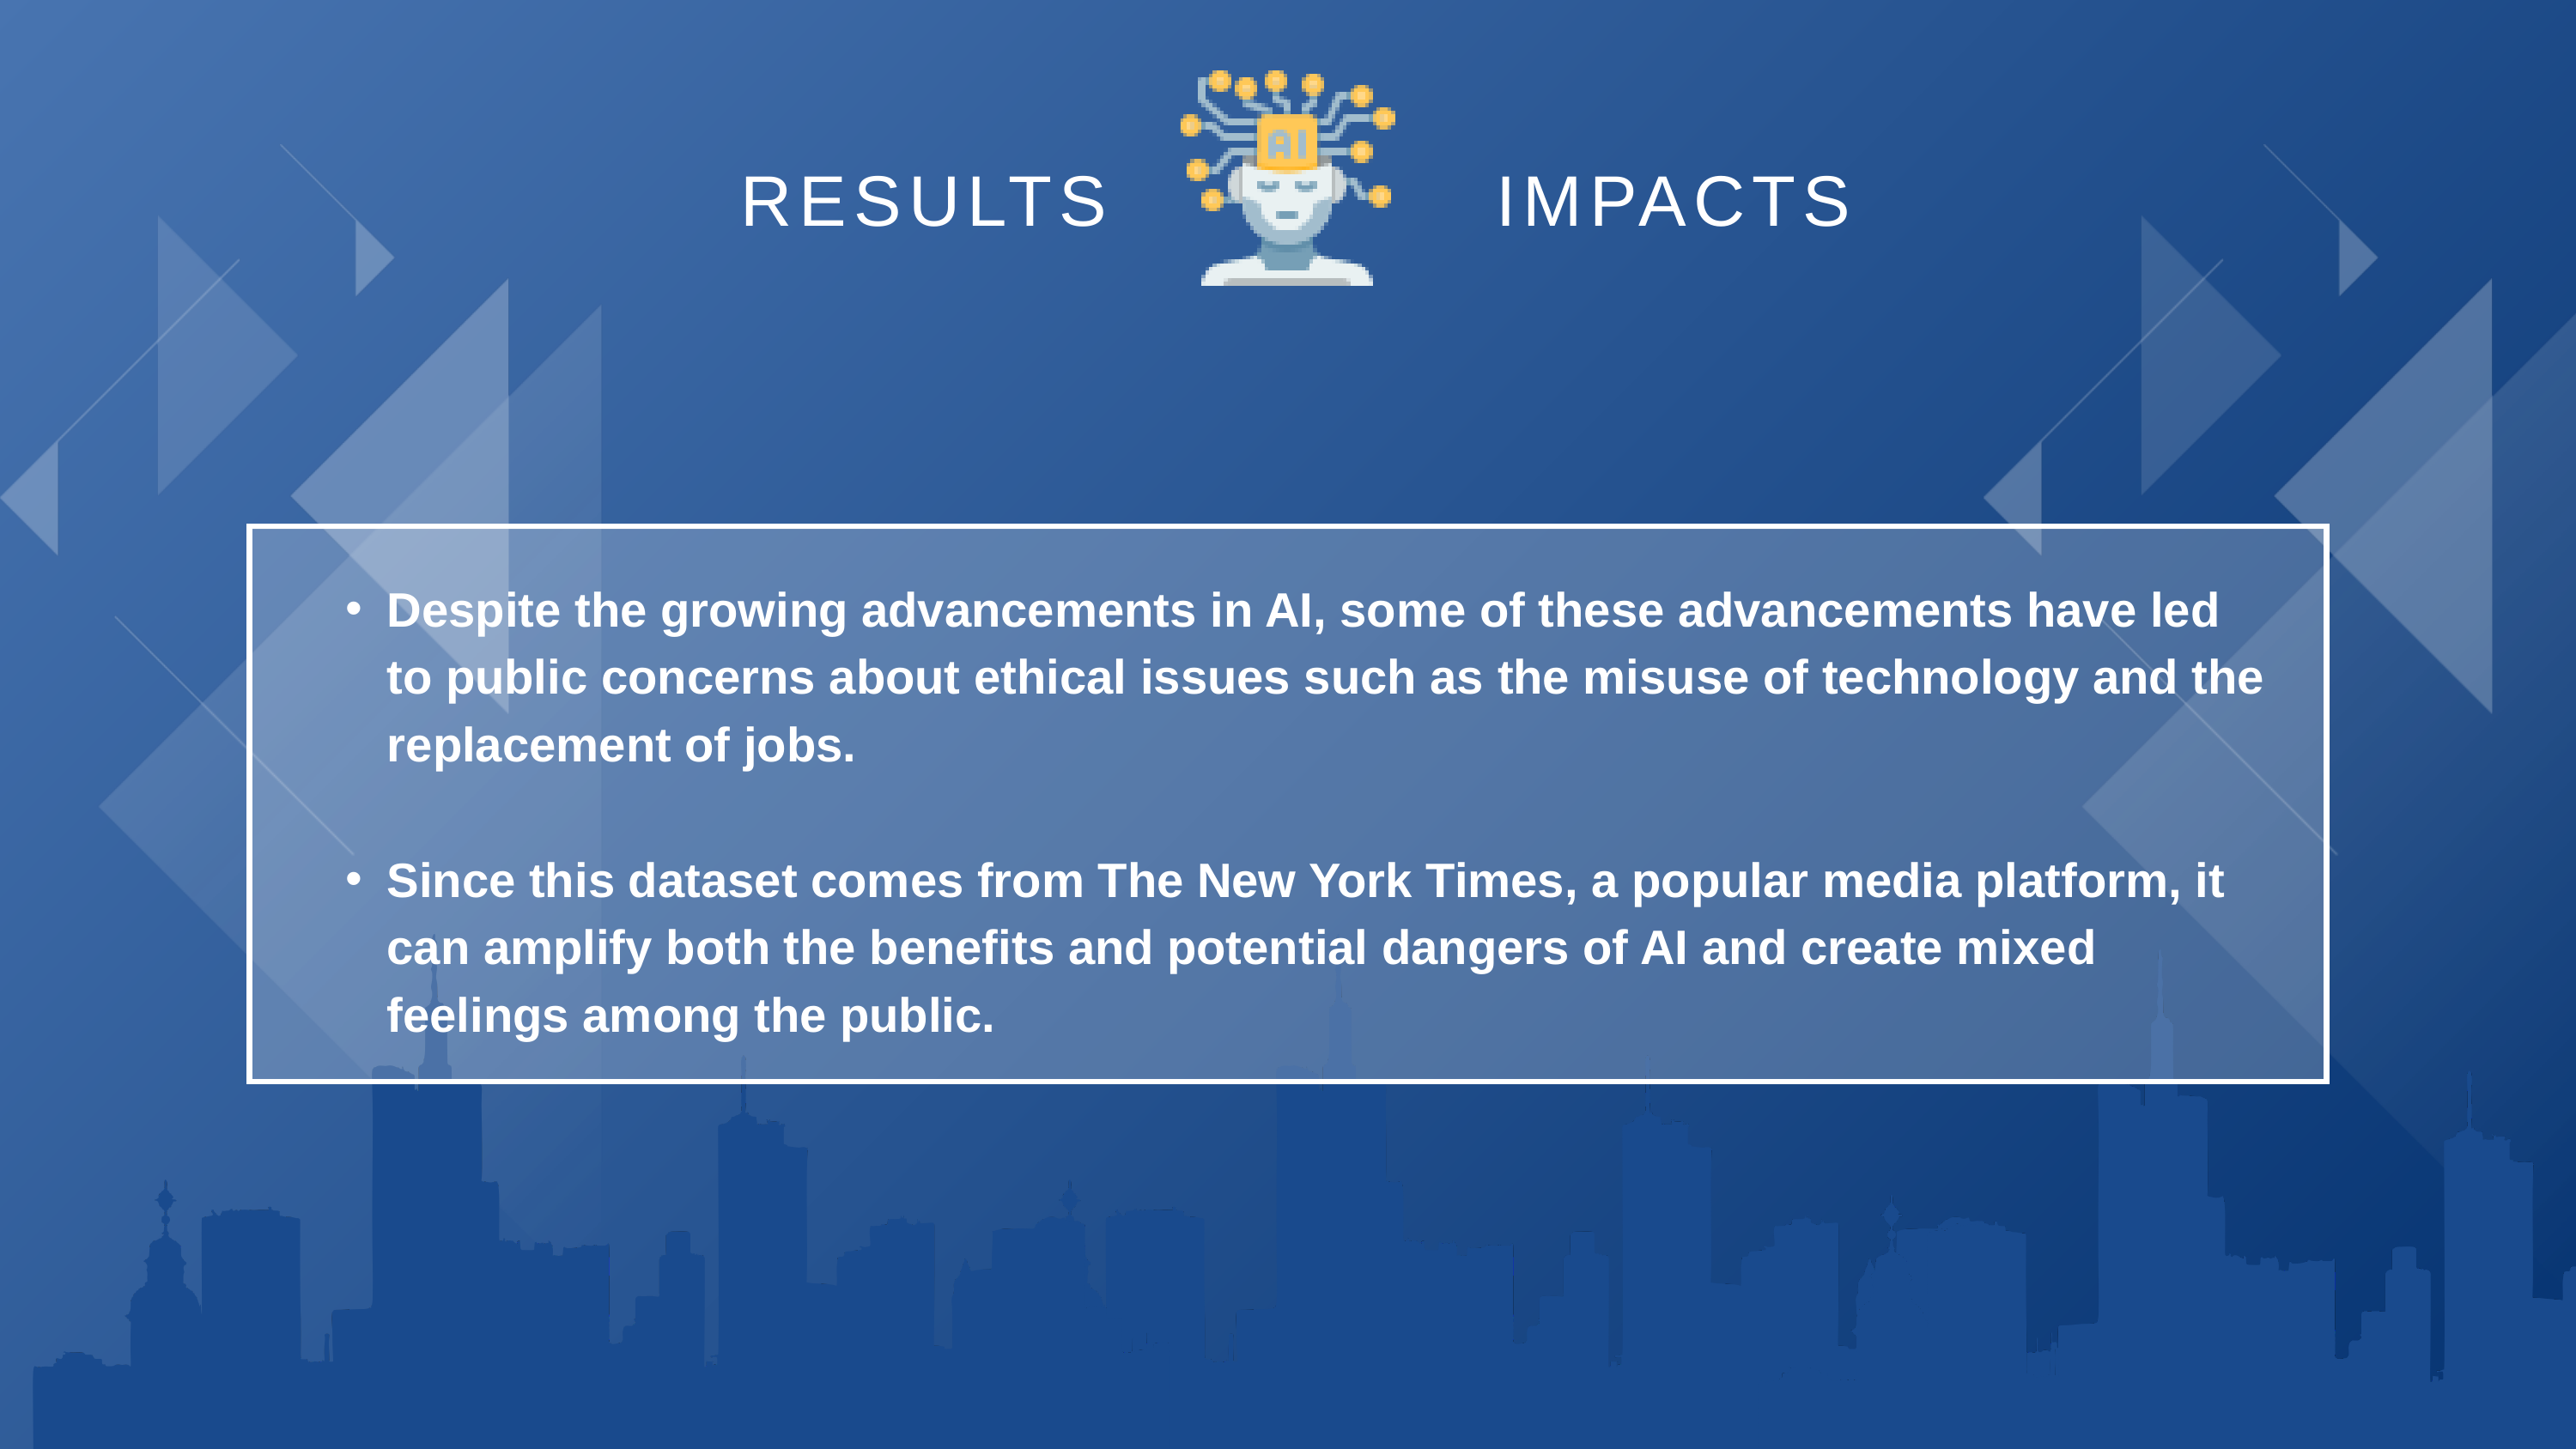

RESULTS
IMPACTS

Despite the growing advancements in AI, some of these advancements have led to public concerns about ethical issues such as the misuse of technology and the replacement of jobs.

Since this dataset comes from The New York Times, a popular media platform, it can amplify both the benefits and potential dangers of AI and create mixed feelings among the public.